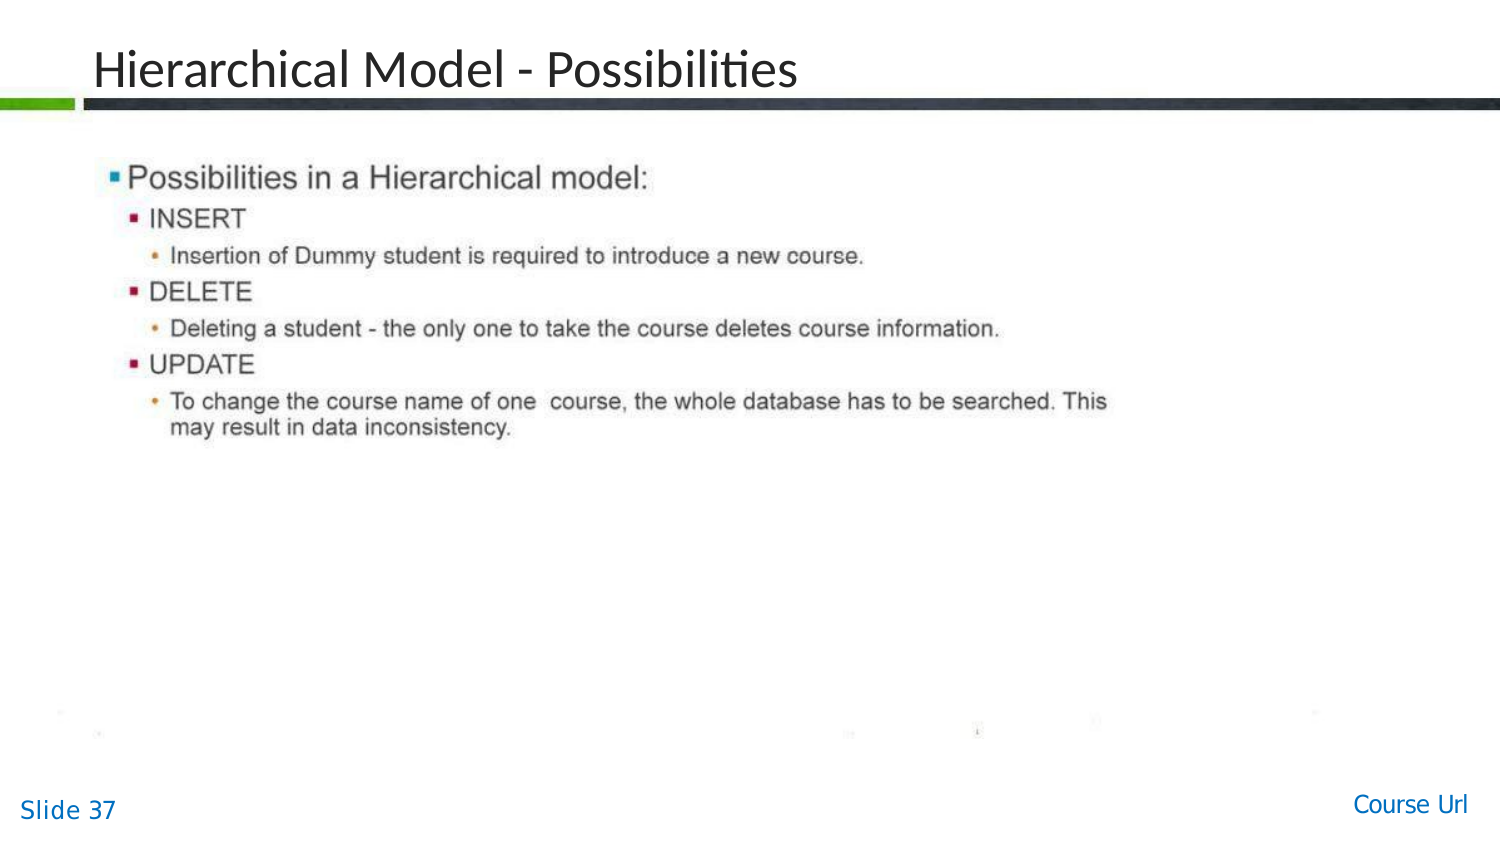

# Hierarchical Model - Possibilities

Course Url
Slide 37